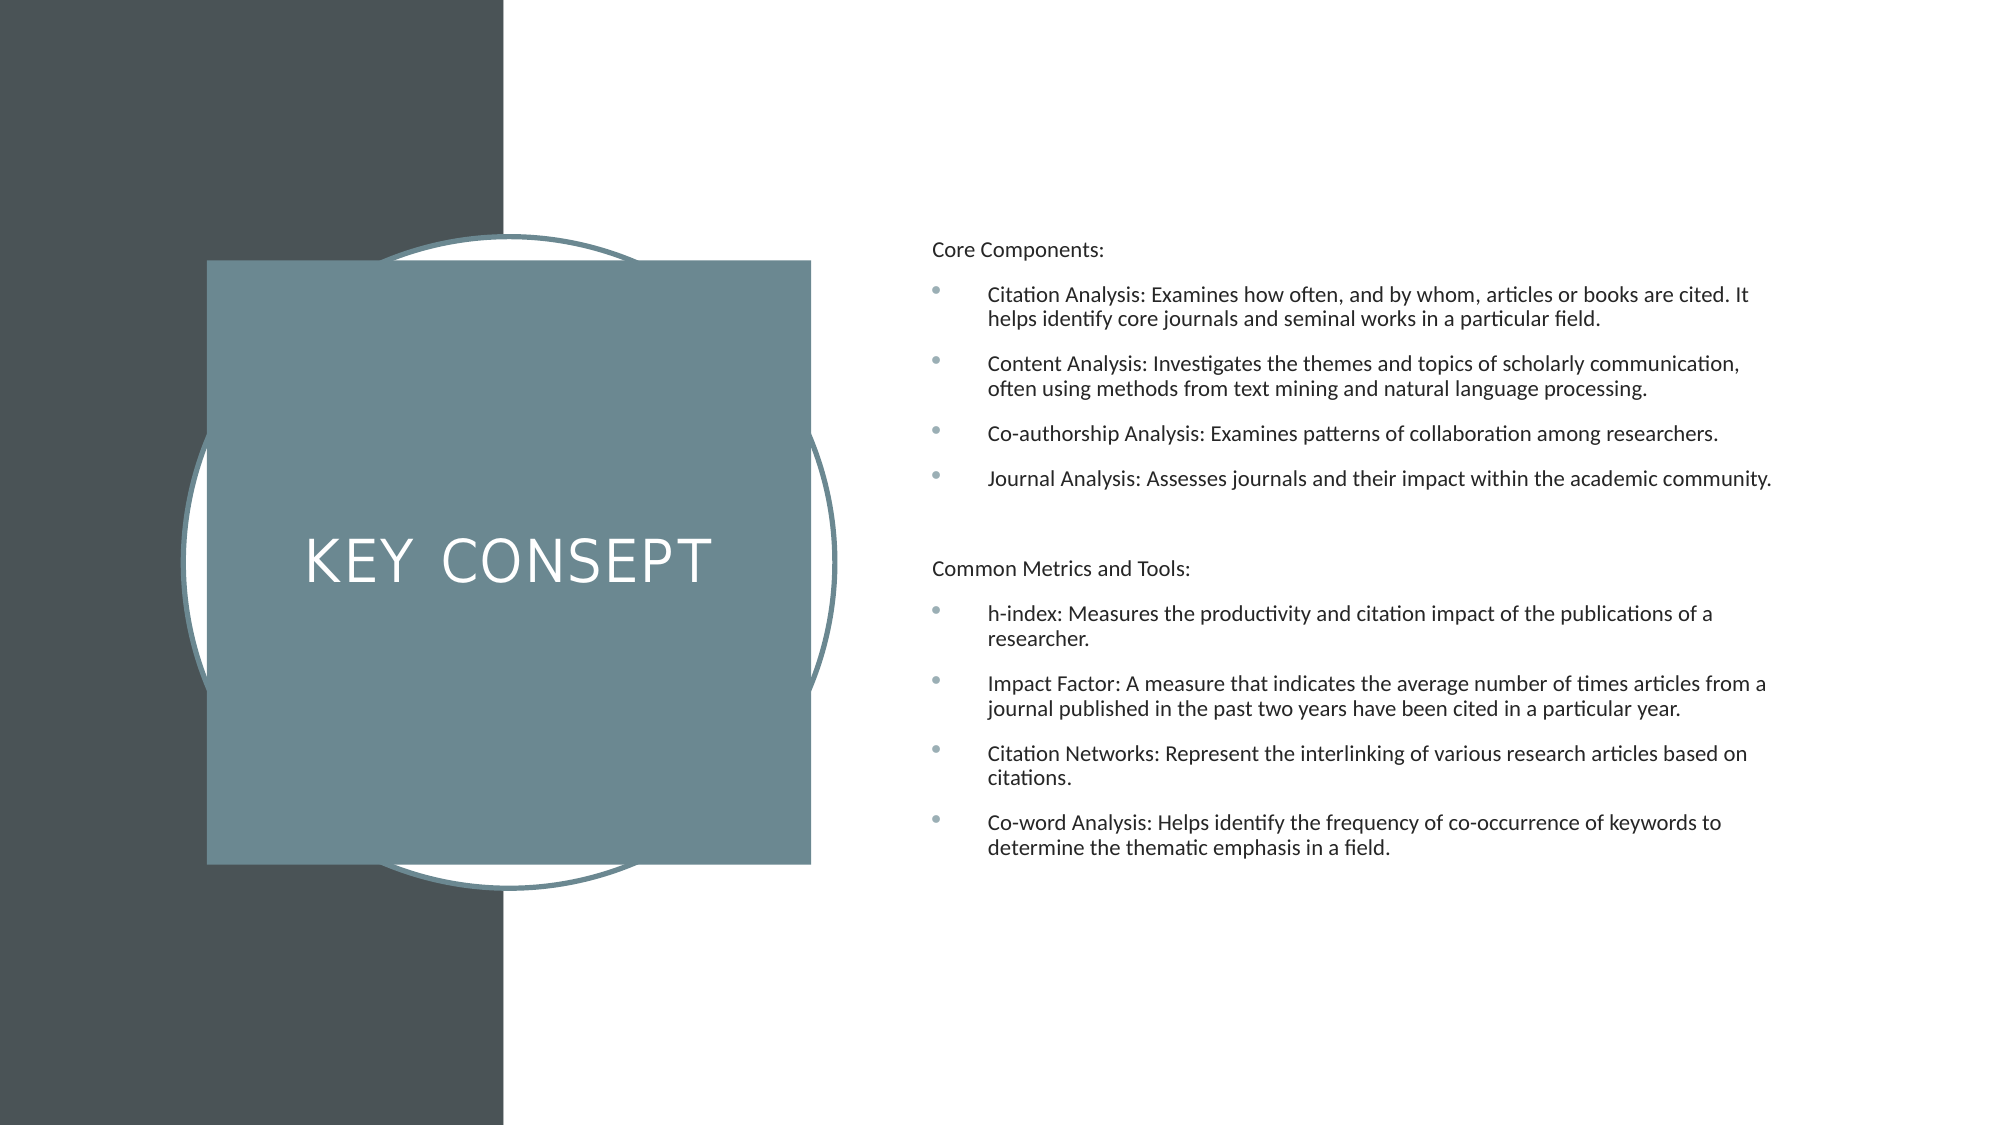

Core Components:
Citation Analysis: Examines how often, and by whom, articles or books are cited. It helps identify core journals and seminal works in a particular field.
Content Analysis: Investigates the themes and topics of scholarly communication, often using methods from text mining and natural language processing.
Co-authorship Analysis: Examines patterns of collaboration among researchers.
Journal Analysis: Assesses journals and their impact within the academic community.

Common Metrics and Tools:
h-index: Measures the productivity and citation impact of the publications of a researcher.
Impact Factor: A measure that indicates the average number of times articles from a journal published in the past two years have been cited in a particular year.
Citation Networks: Represent the interlinking of various research articles based on citations.
Co-word Analysis: Helps identify the frequency of co-occurrence of keywords to determine the thematic emphasis in a field.

# Key Consept